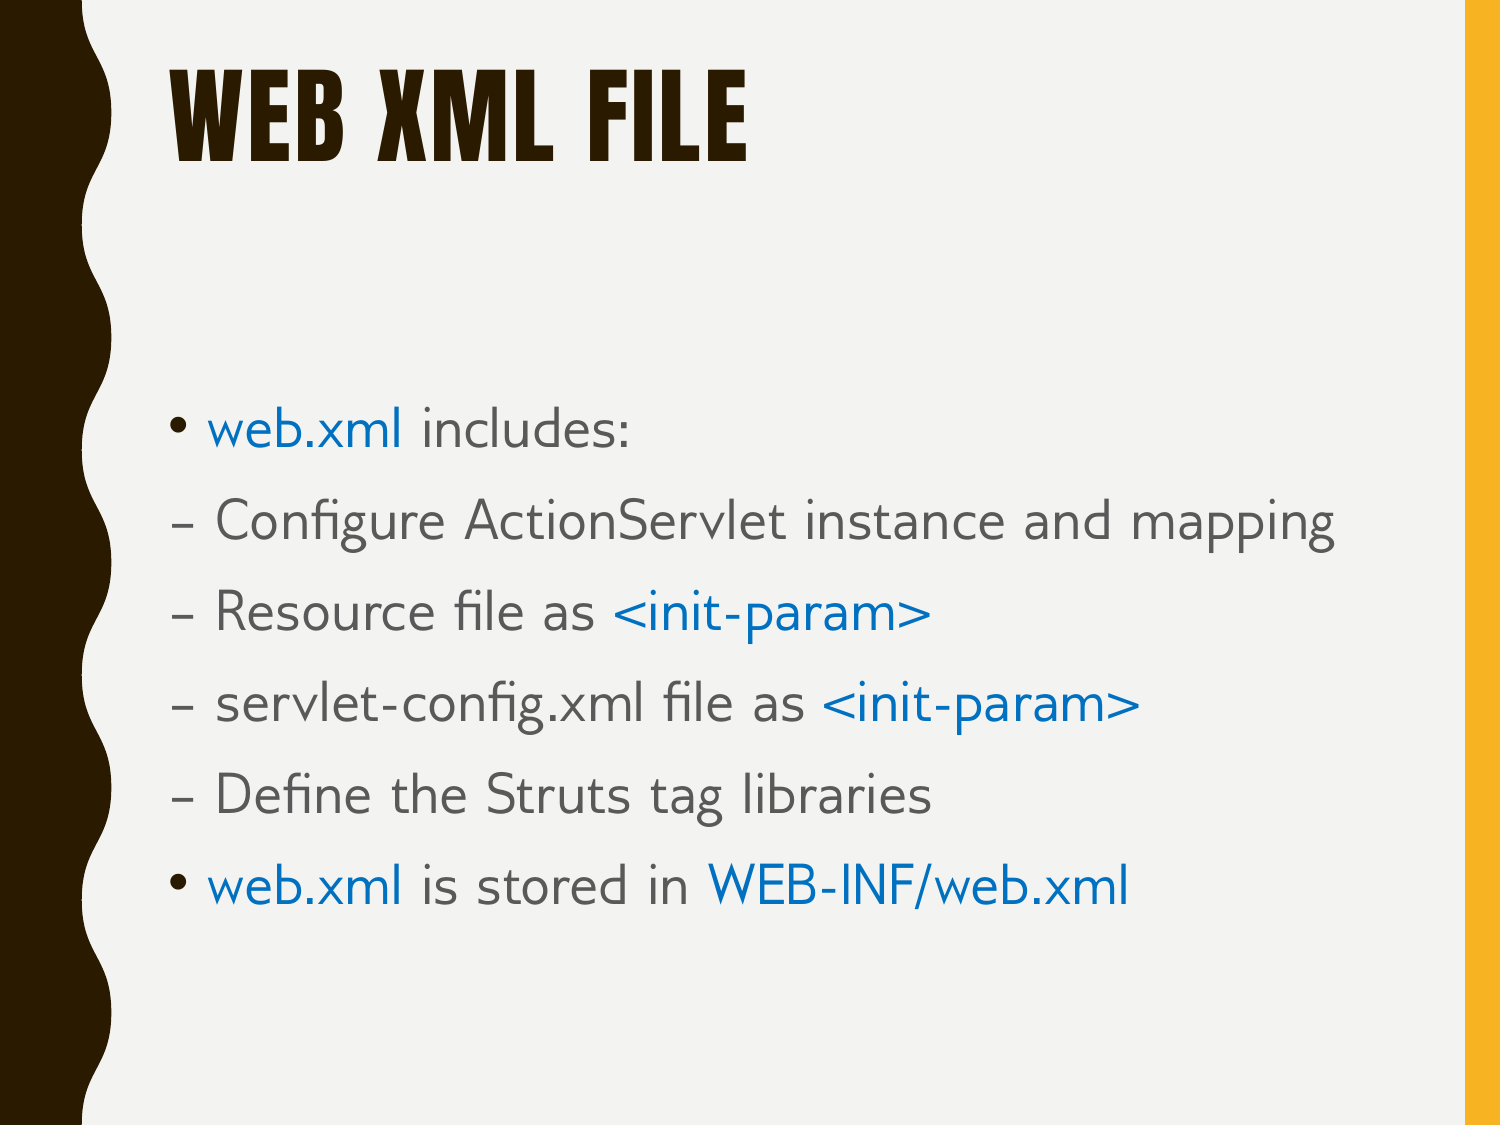

# Web Xml File
web.xml includes:
– Configure ActionServlet instance and mapping
– Resource file as <init-param>
– servlet-config.xml file as <init-param>
– Define the Struts tag libraries
web.xml is stored in WEB-INF/web.xml